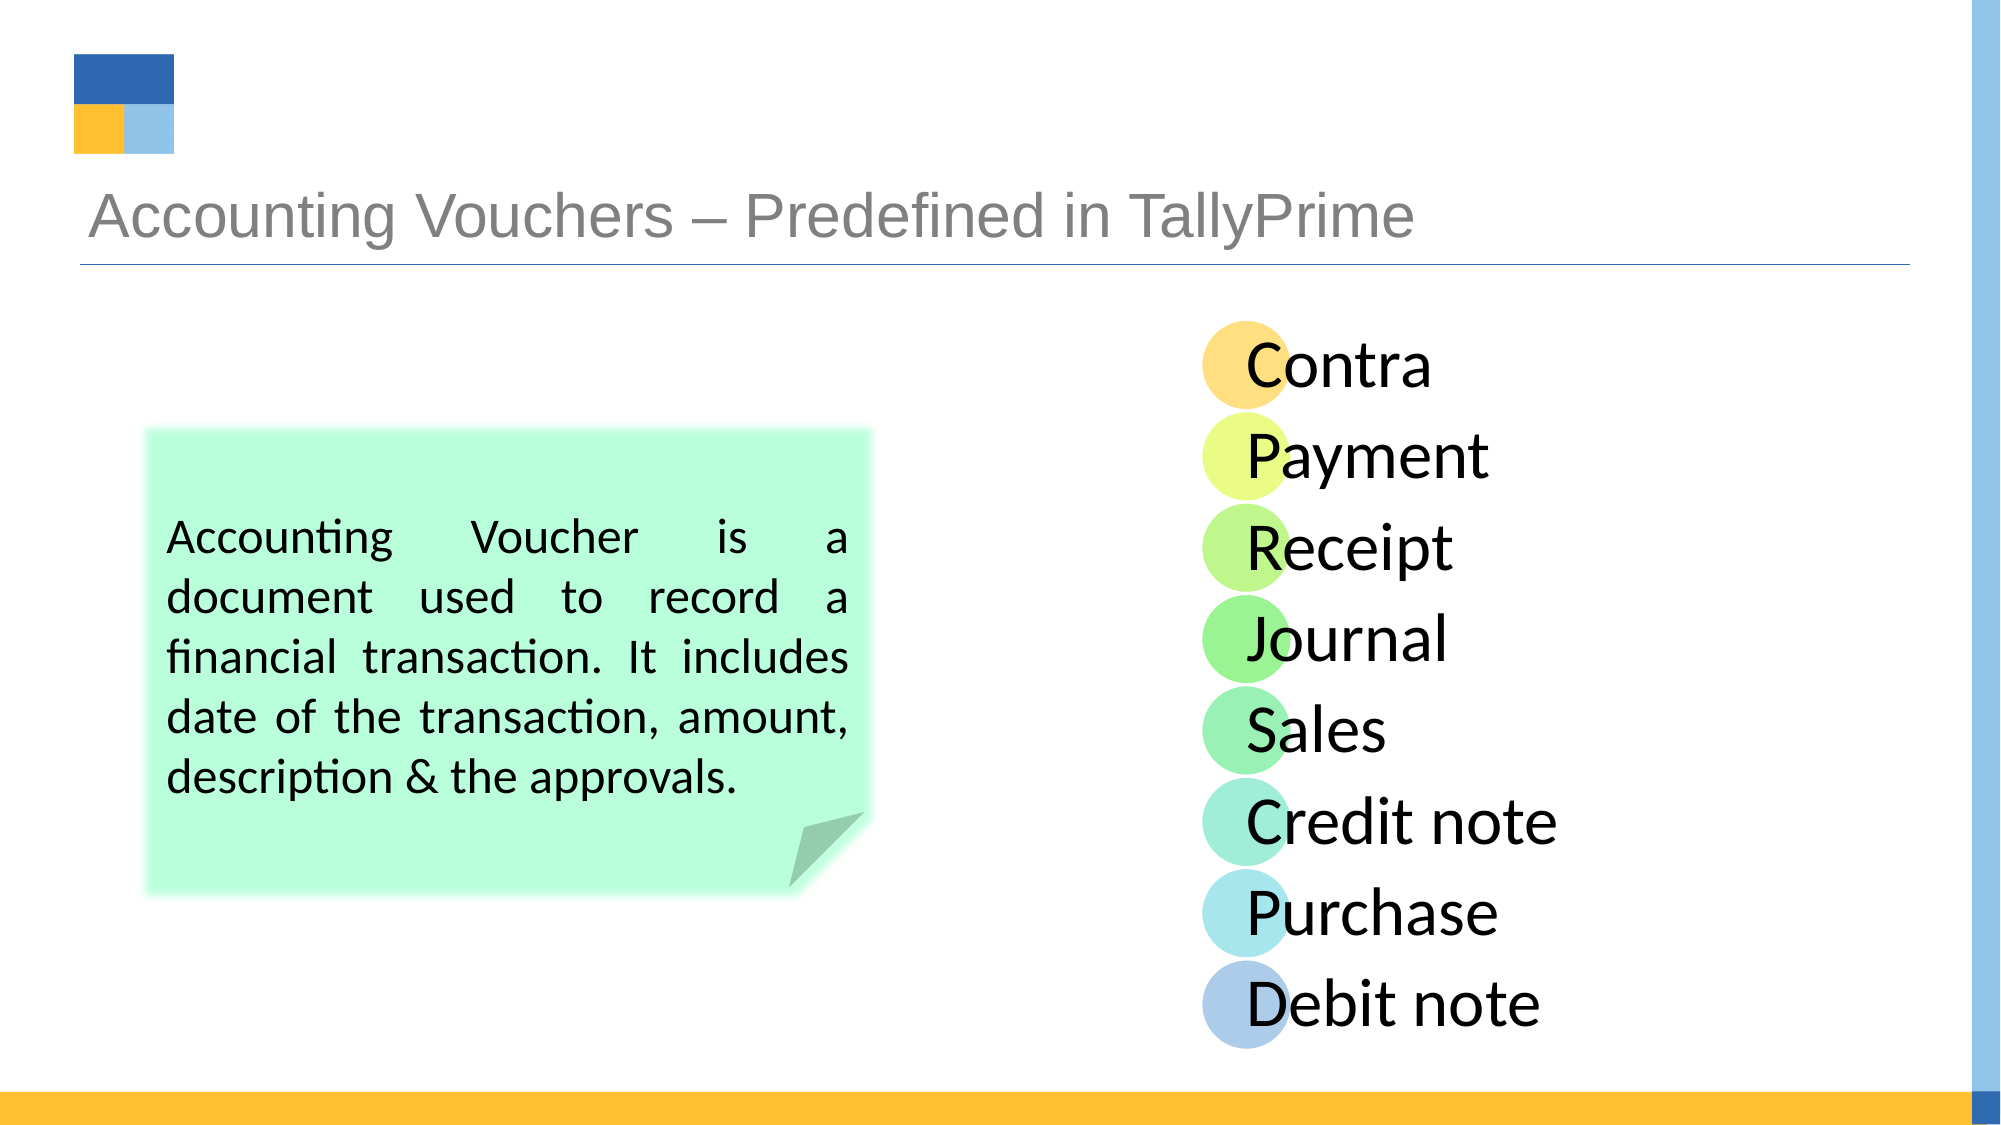

# Accounting Vouchers – Predefined in TallyPrime
Contra
Payment
Receipt
Journal
Sales
Credit note
Purchase
Debit note

Accounting Voucher is a document used to record a financial transaction. It includes date of the transaction, amount, description & the approvals.